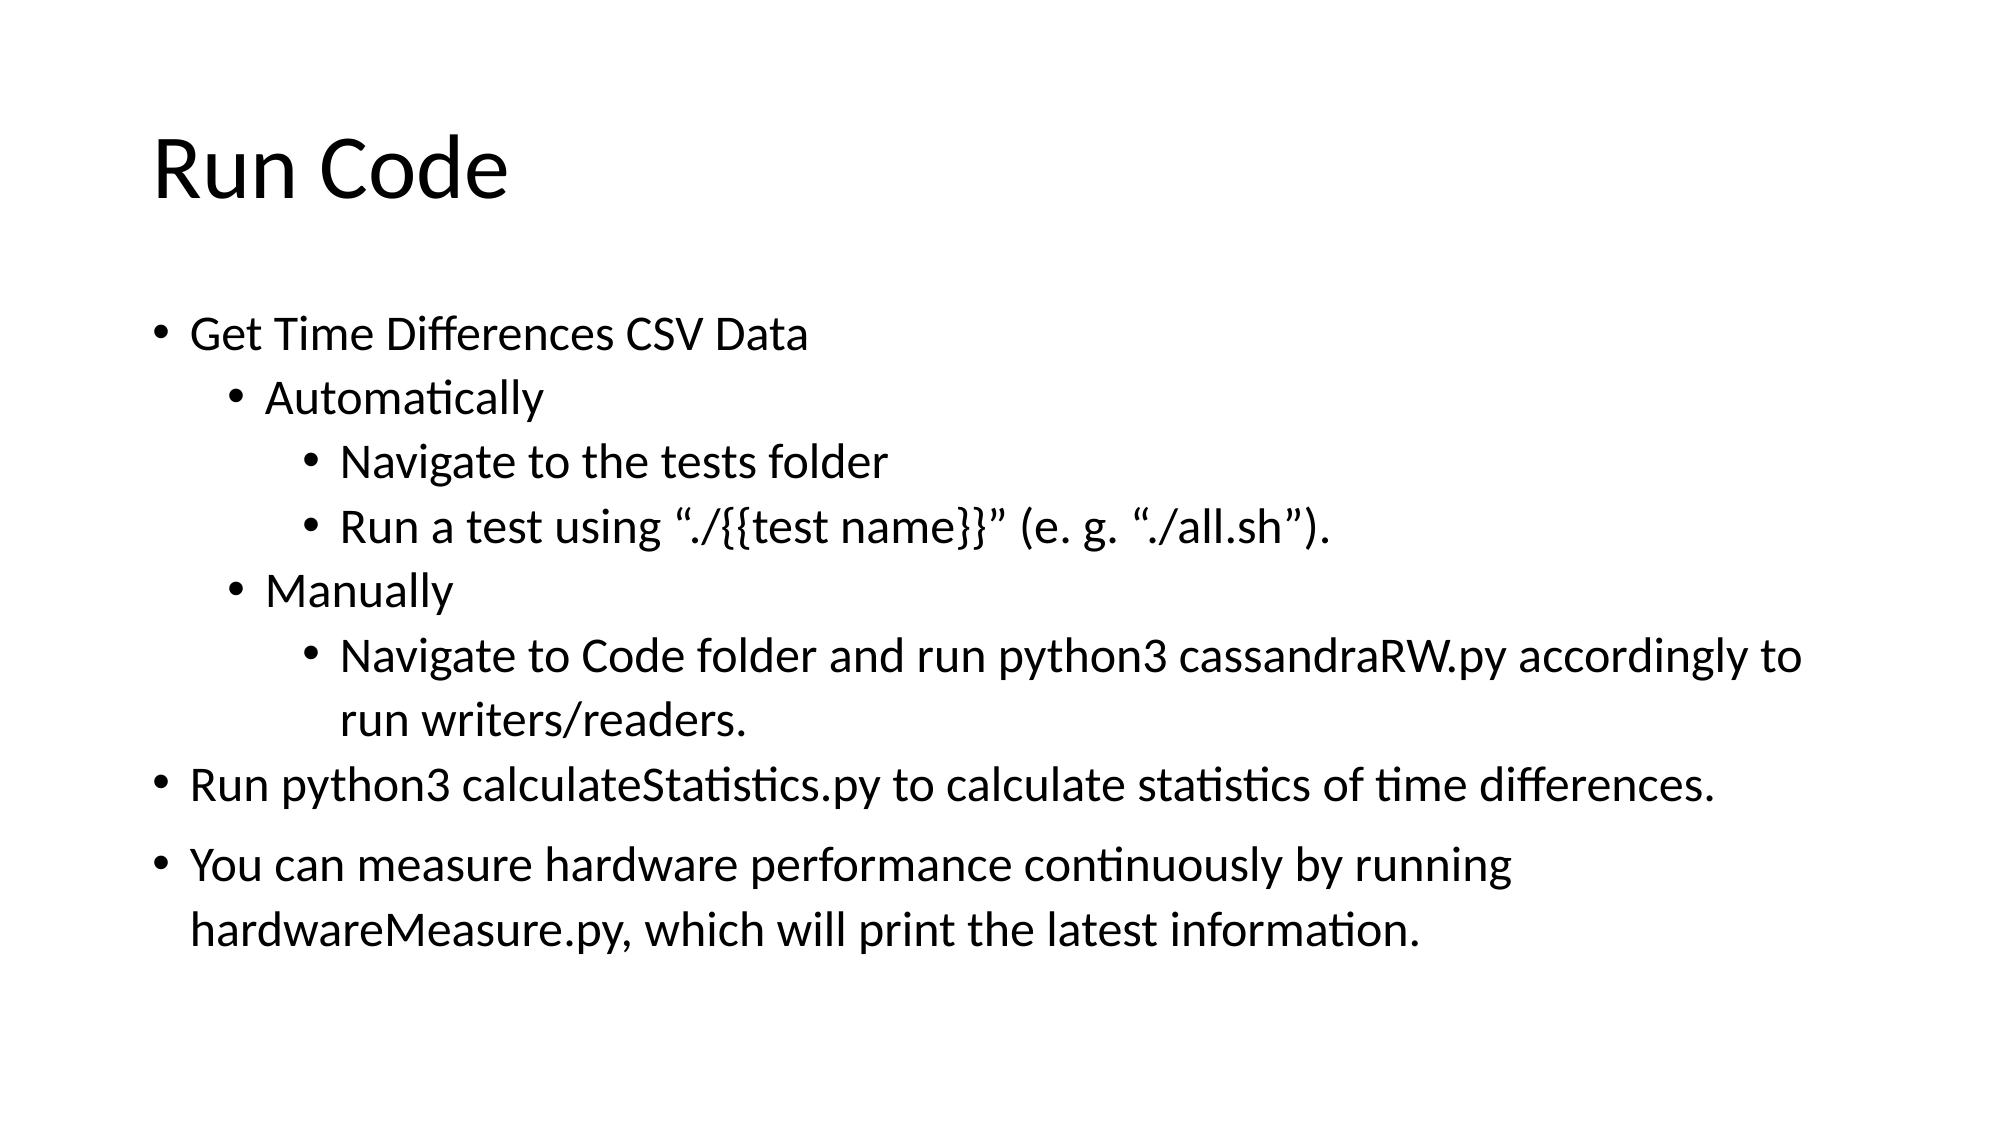

# Run Code
Get Time Differences CSV Data
Automatically
Navigate to the tests folder
Run a test using “./{{test name}}” (e. g. “./all.sh”).
Manually
Navigate to Code folder and run python3 cassandraRW.py accordingly to run writers/readers.
Run python3 calculateStatistics.py to calculate statistics of time differences.
You can measure hardware performance continuously by running hardwareMeasure.py, which will print the latest information.